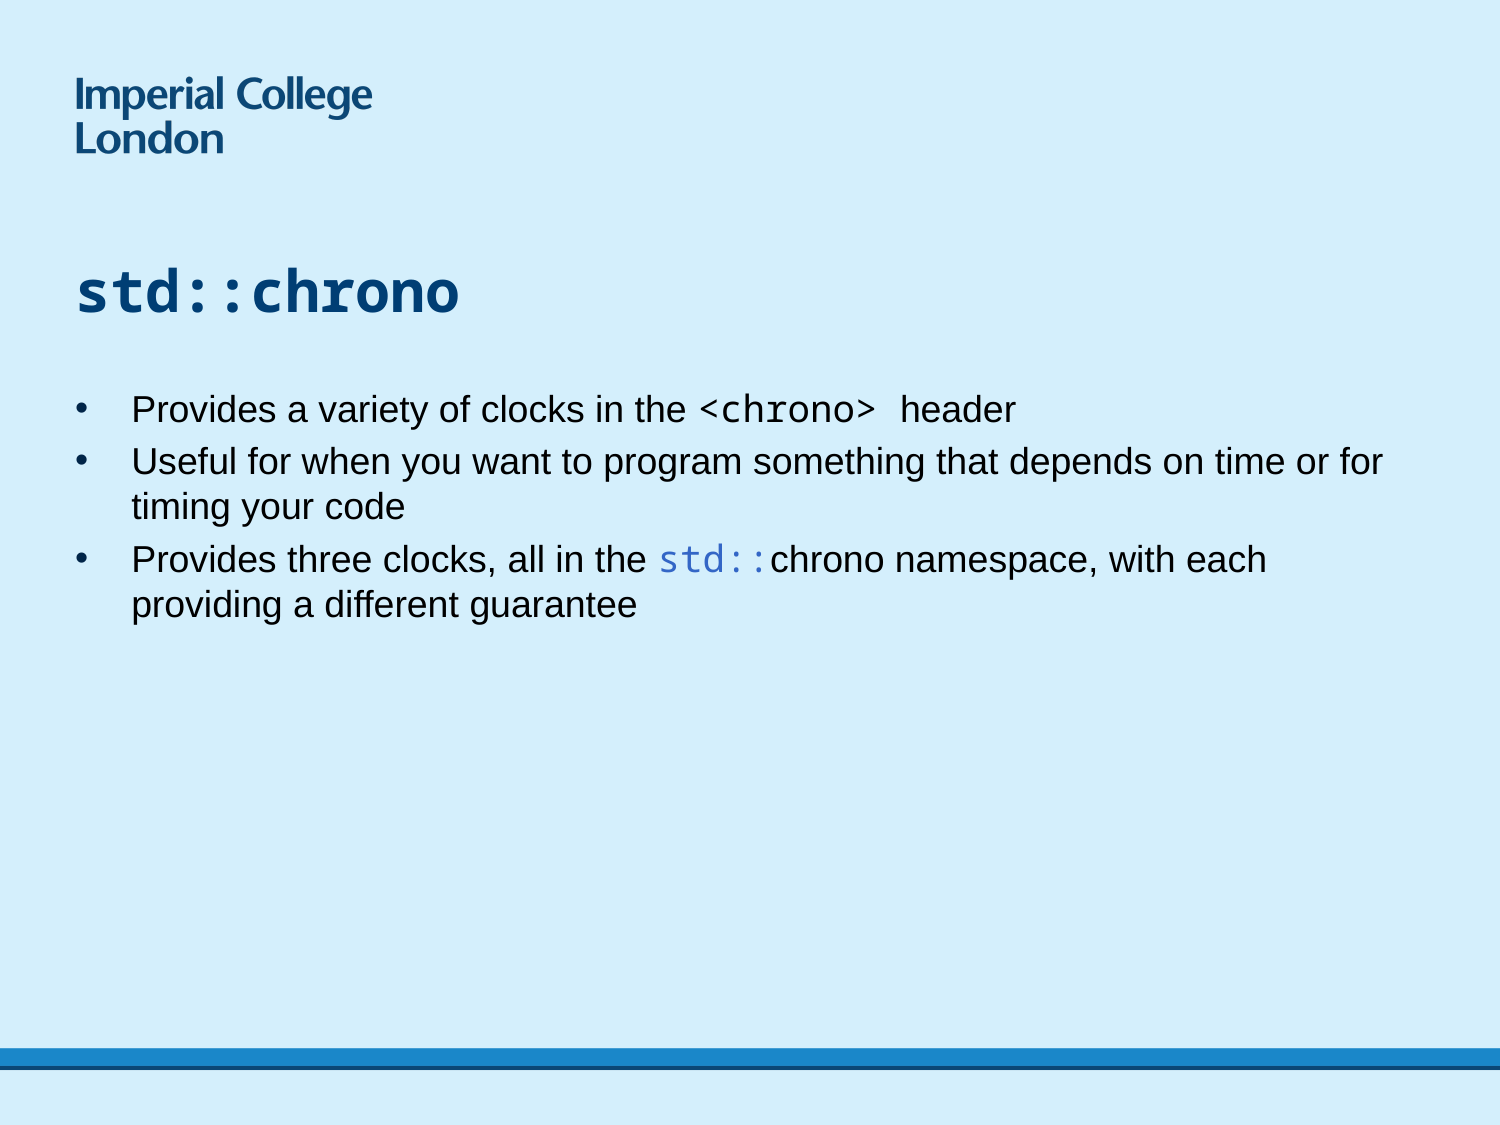

# std::chrono
Provides a variety of clocks in the <chrono> header
Useful for when you want to program something that depends on time or for timing your code
Provides three clocks, all in the std::chrono namespace, with each providing a different guarantee